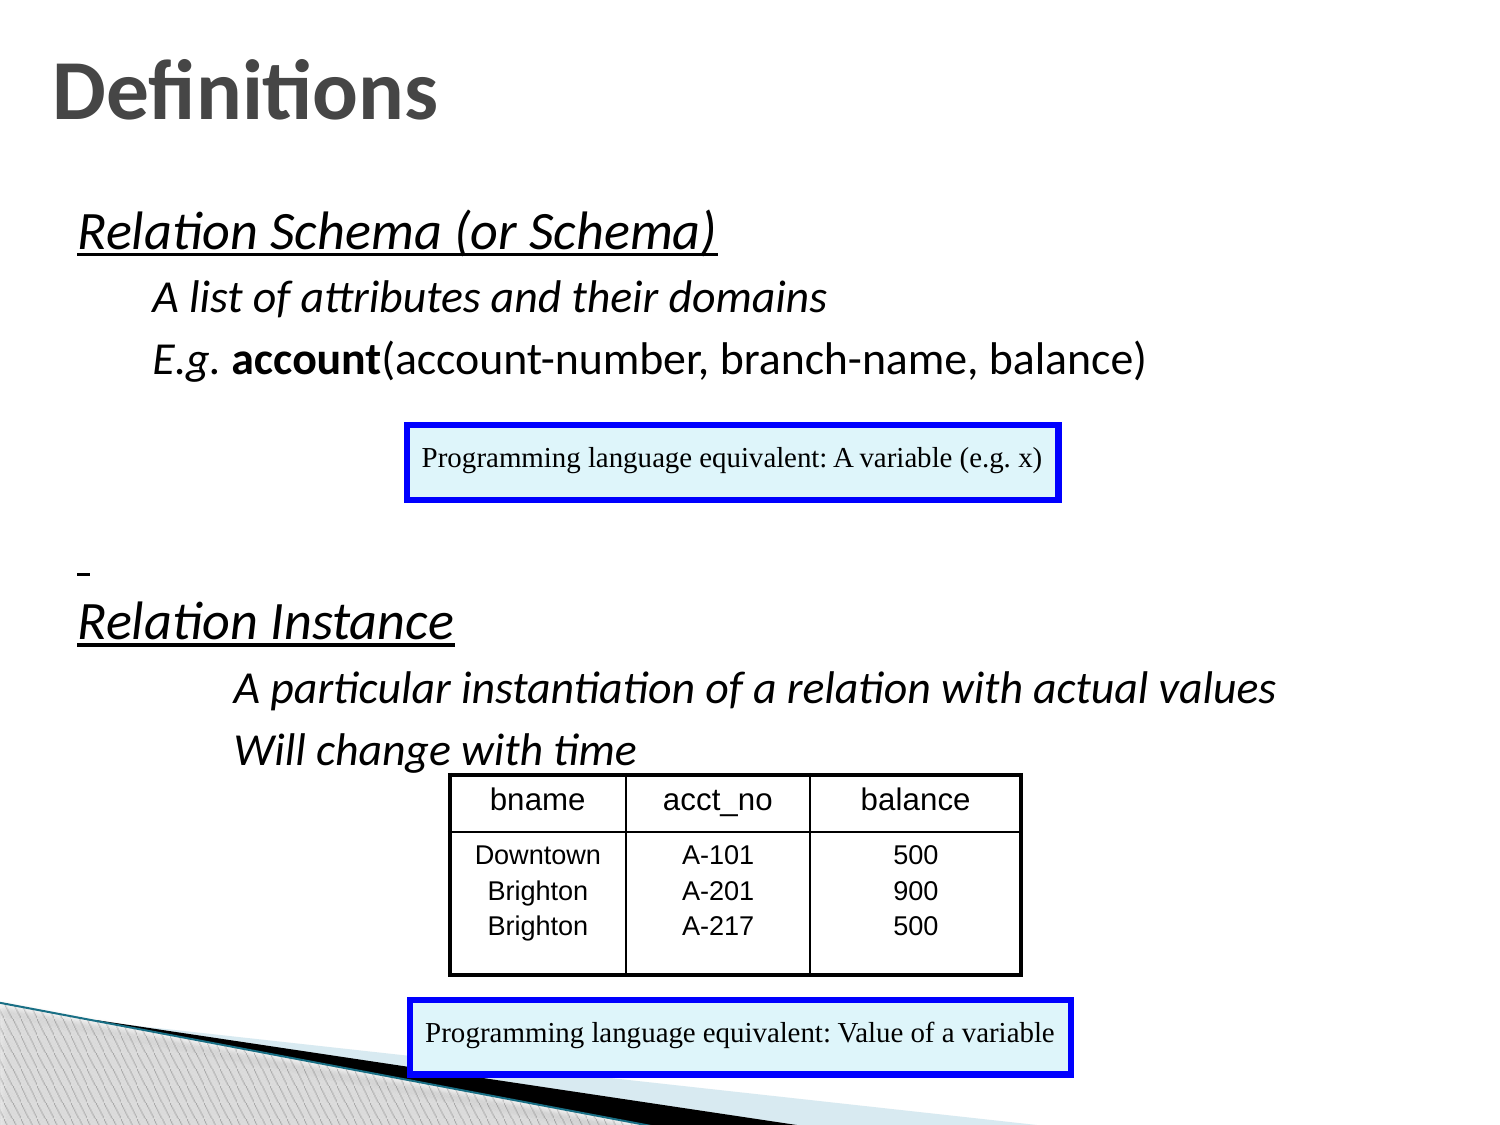

# Definitions
Relation Schema (or Schema)
A list of attributes and their domains
E.g. account(account-number, branch-name, balance)

Relation Instance
     	A particular instantiation of a relation with actual values
	Will change with time
Programming language equivalent: A variable (e.g. x)
| bname | acct\_no | balance |
| --- | --- | --- |
| Downtown Brighton Brighton | A-101 A-201 A-217 | 500 900 500 |
Programming language equivalent: Value of a variable